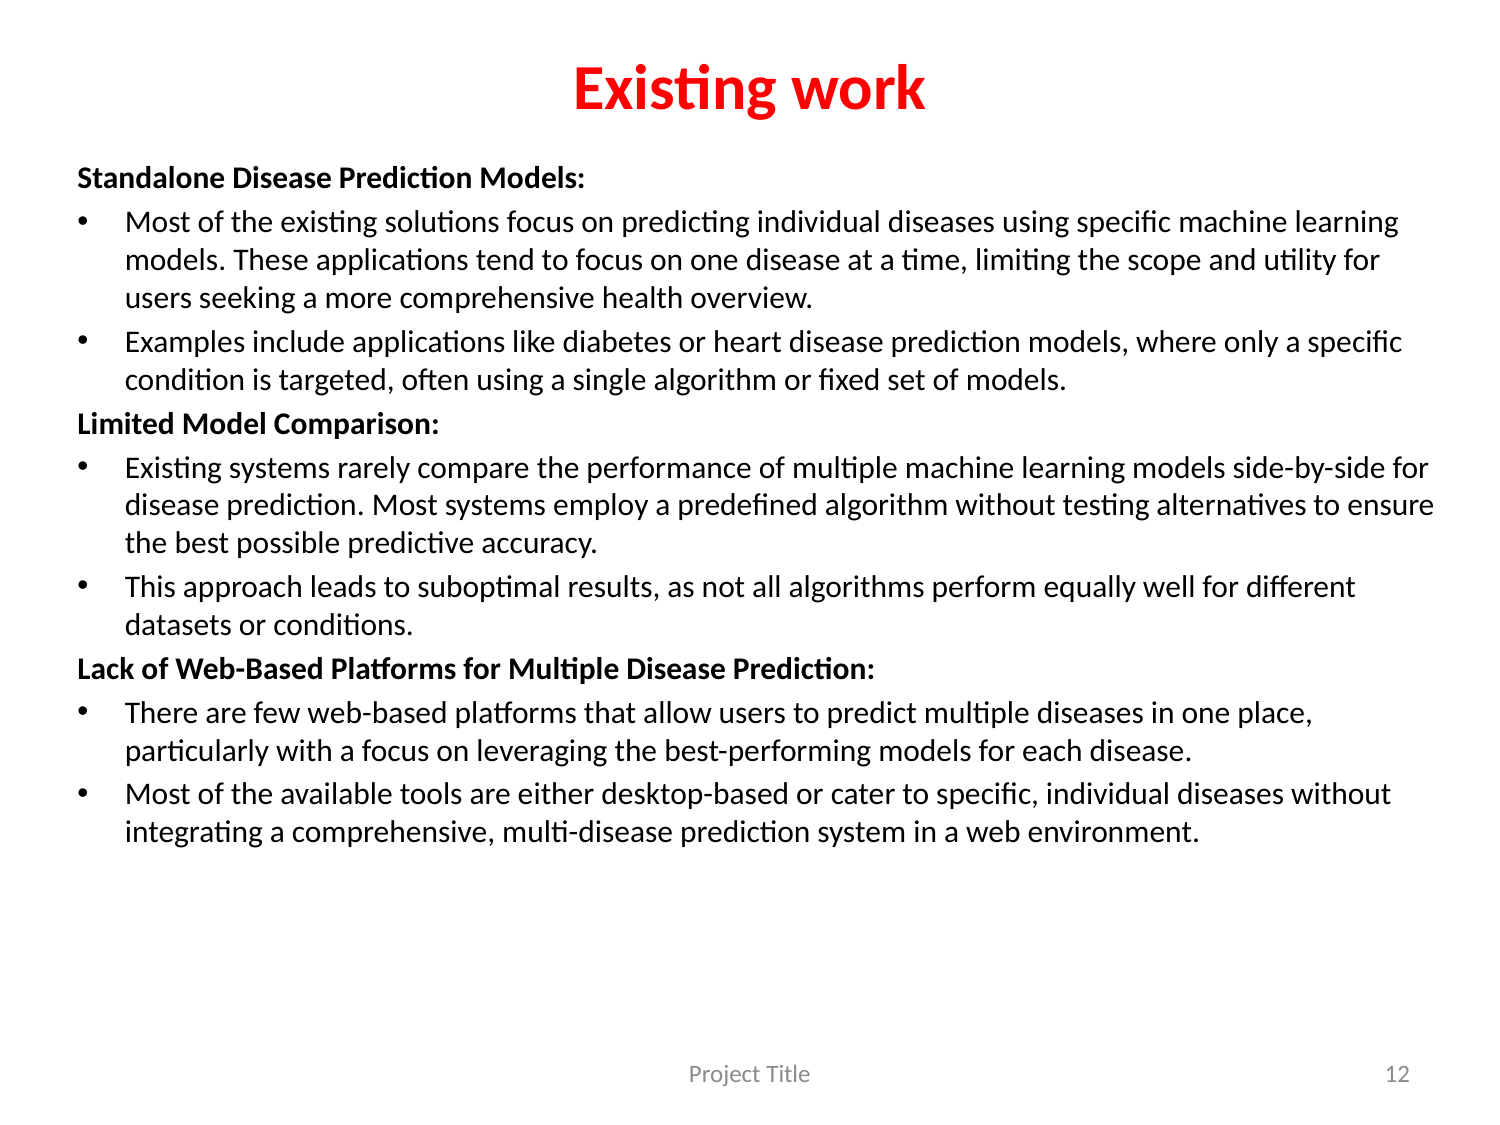

# Existing work
Standalone Disease Prediction Models:
Most of the existing solutions focus on predicting individual diseases using specific machine learning models. These applications tend to focus on one disease at a time, limiting the scope and utility for users seeking a more comprehensive health overview.
Examples include applications like diabetes or heart disease prediction models, where only a specific condition is targeted, often using a single algorithm or fixed set of models.
Limited Model Comparison:
Existing systems rarely compare the performance of multiple machine learning models side-by-side for disease prediction. Most systems employ a predefined algorithm without testing alternatives to ensure the best possible predictive accuracy.
This approach leads to suboptimal results, as not all algorithms perform equally well for different datasets or conditions.
Lack of Web-Based Platforms for Multiple Disease Prediction:
There are few web-based platforms that allow users to predict multiple diseases in one place, particularly with a focus on leveraging the best-performing models for each disease.
Most of the available tools are either desktop-based or cater to specific, individual diseases without integrating a comprehensive, multi-disease prediction system in a web environment.

Project Title
12